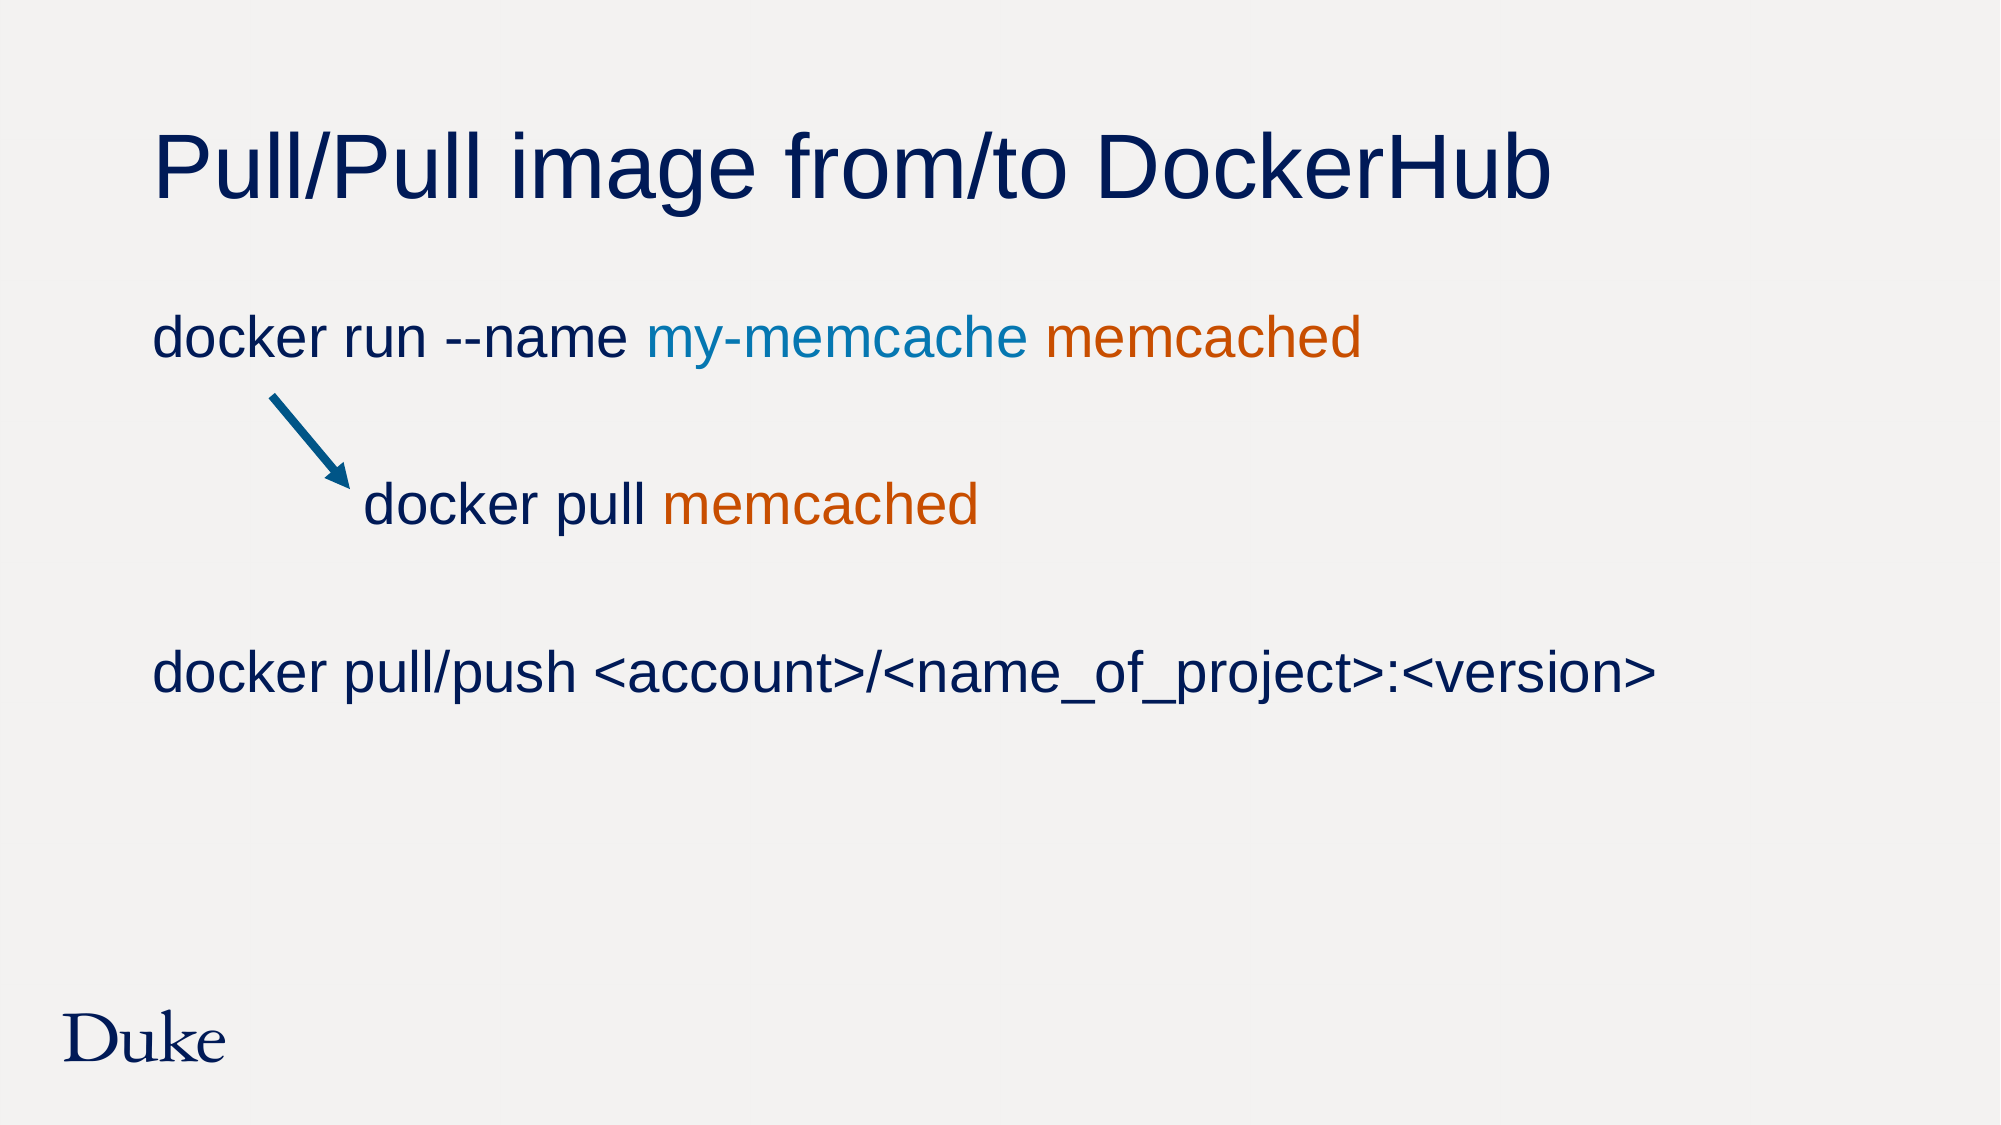

# Pull/Pull image from/to DockerHub
docker run --name my-memcache memcached

             docker pull memcached

docker pull/push <account>/<name_of_project>:<version>